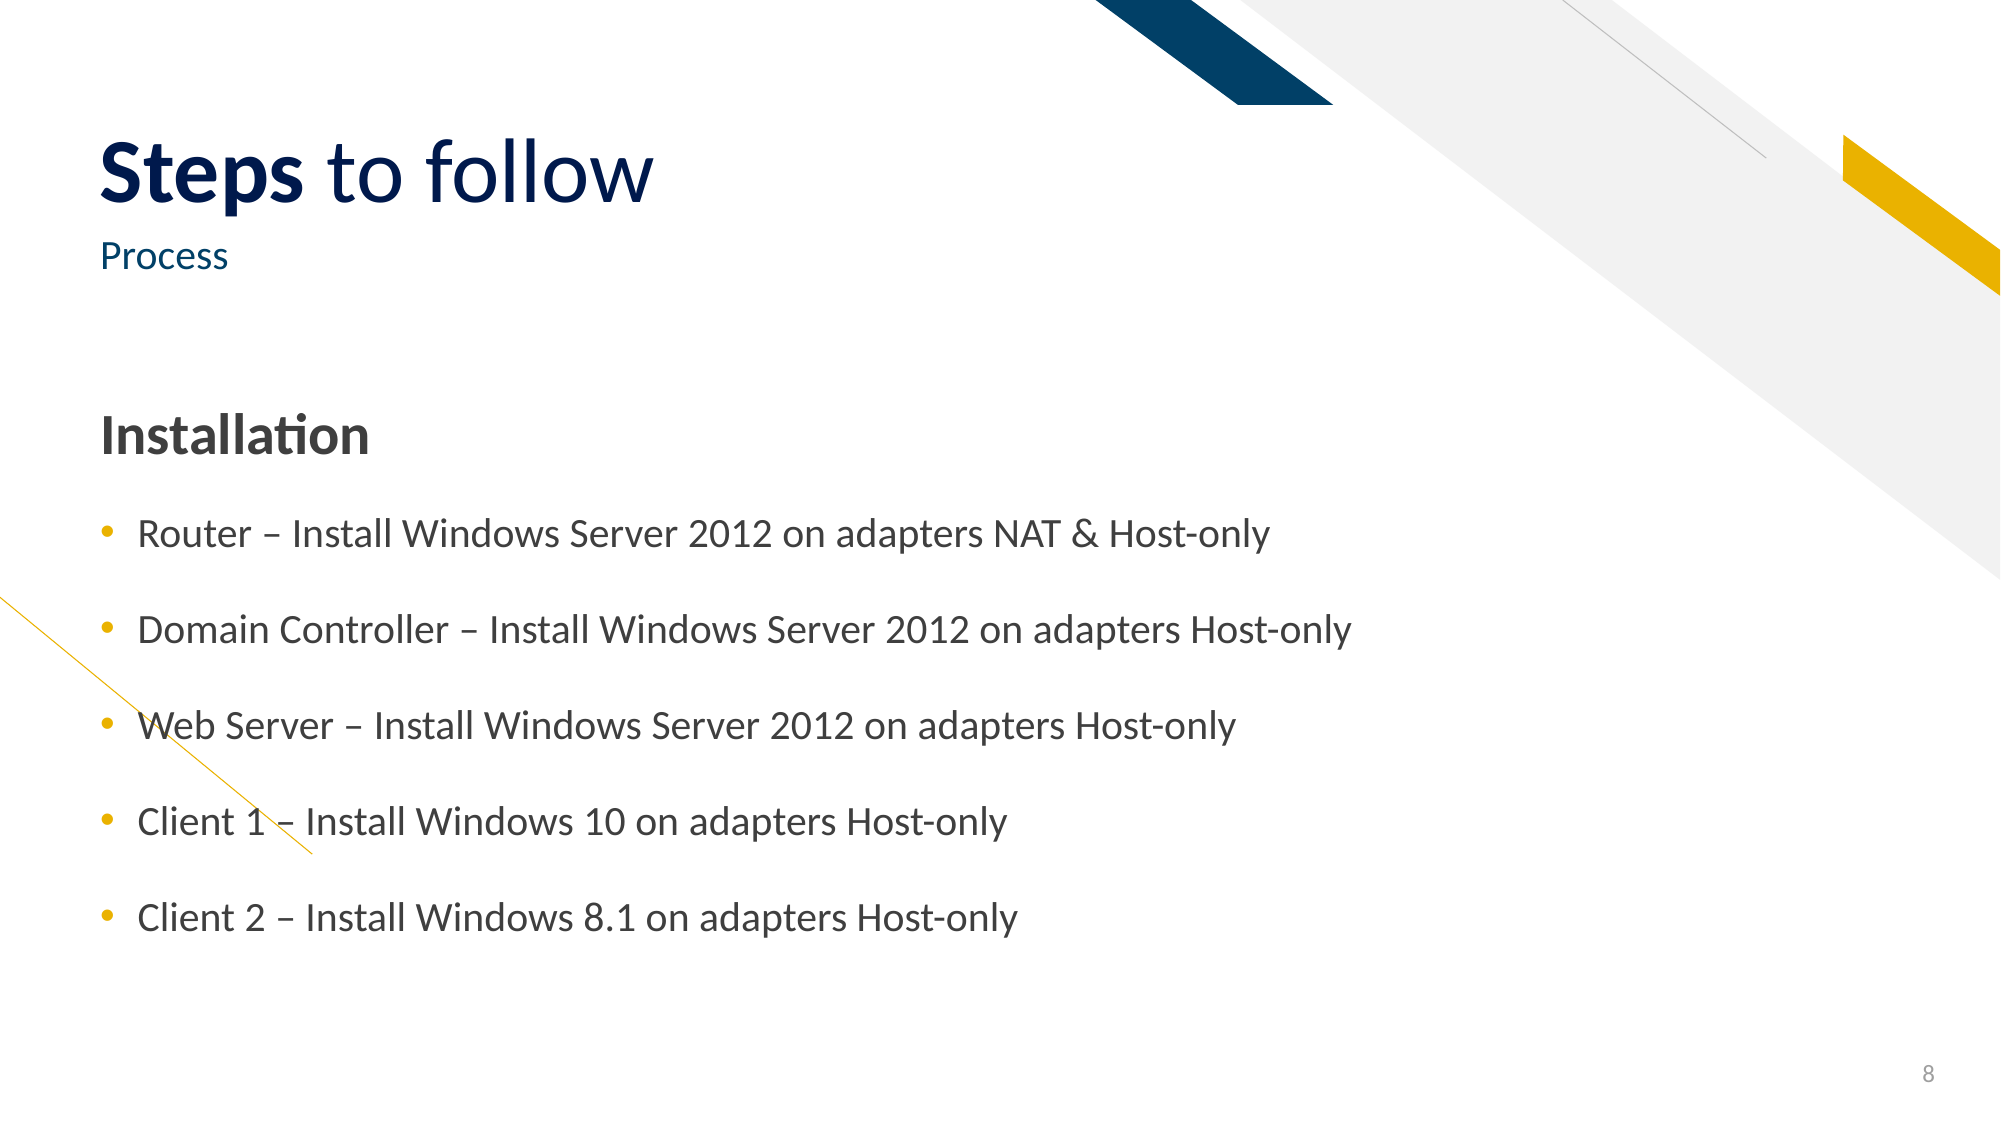

# Steps to follow

Process
Installation
Router – Install Windows Server 2012 on adapters NAT & Host-only
Domain Controller – Install Windows Server 2012 on adapters Host-only
Web Server – Install Windows Server 2012 on adapters Host-only
Client 1 – Install Windows 10 on adapters Host-only
Client 2 – Install Windows 8.1 on adapters Host-only

8